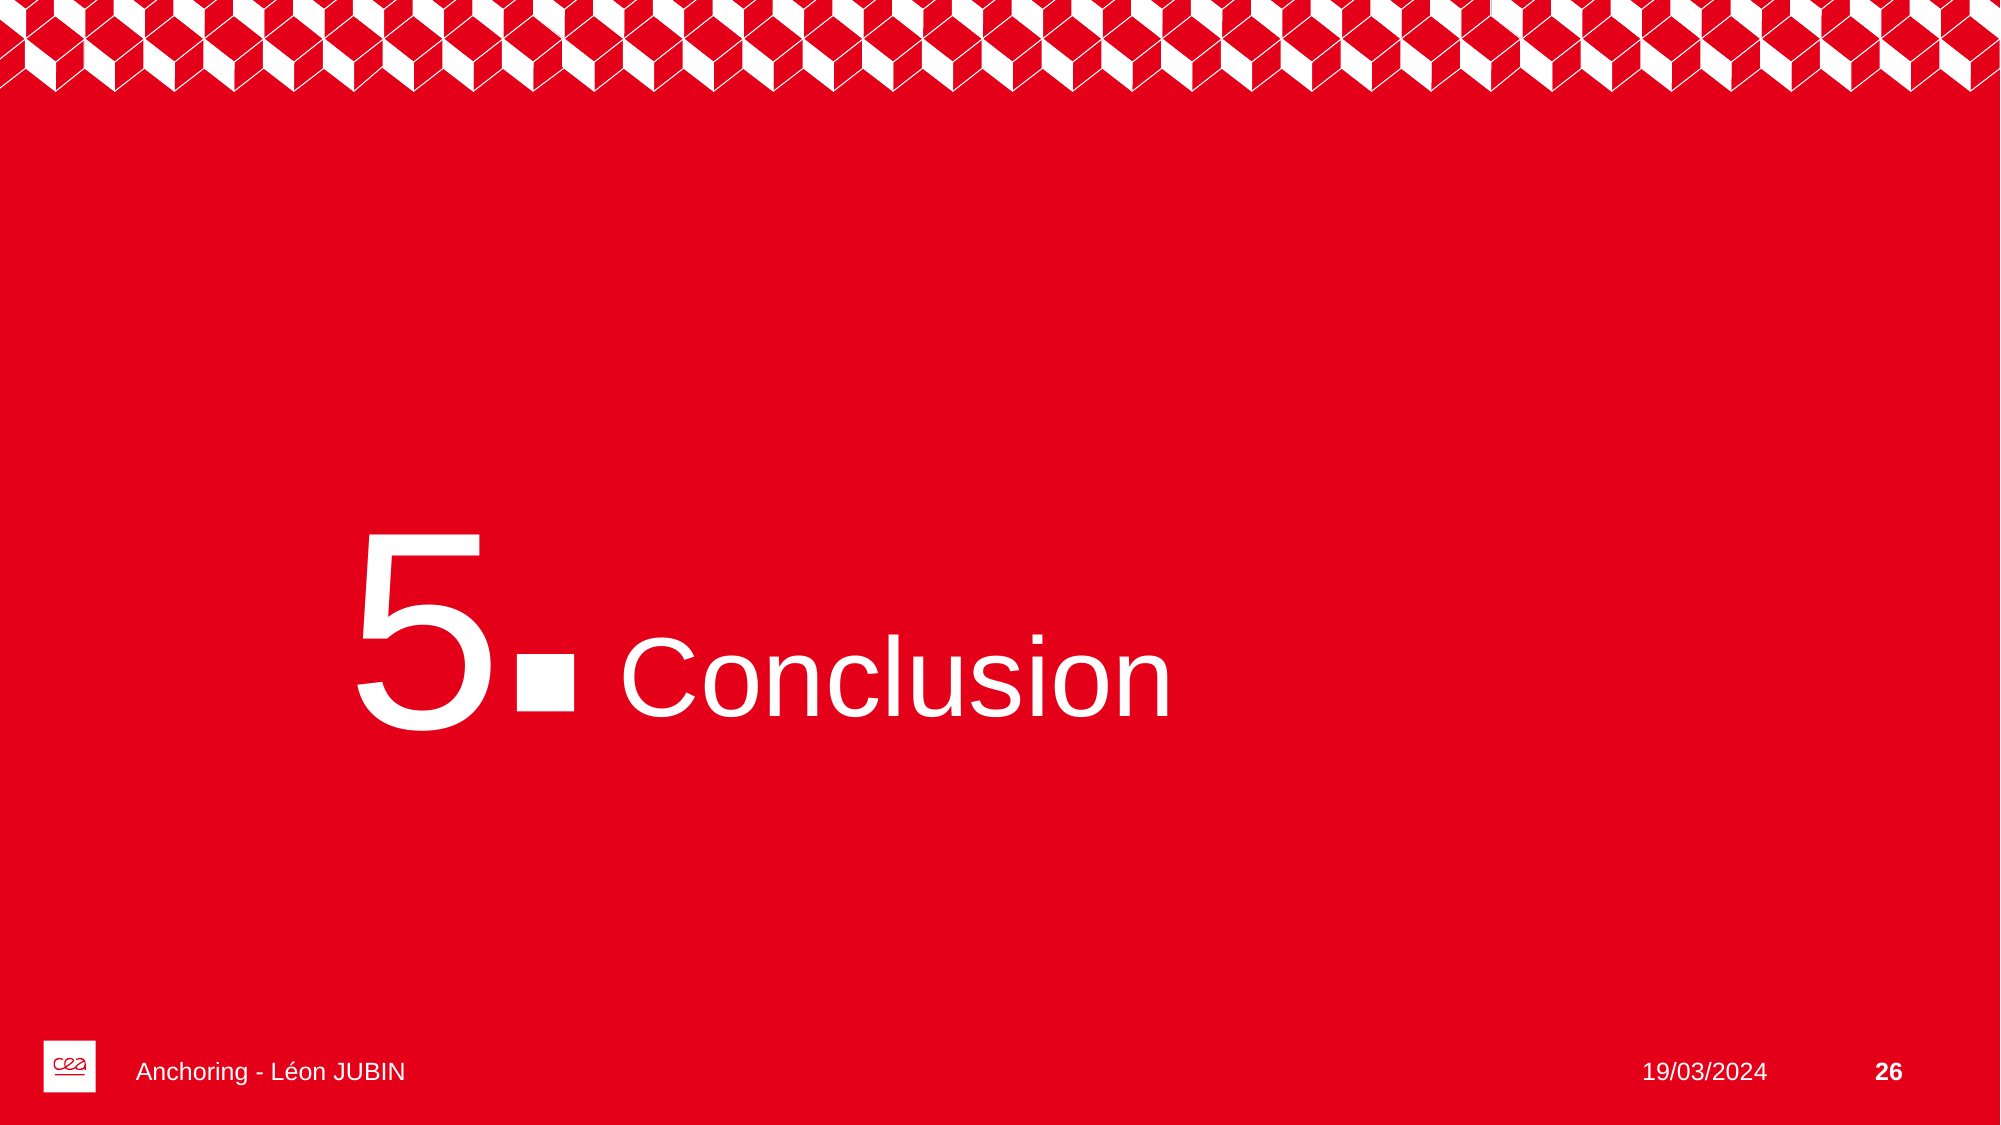

5
# Conclusion

Anchoring - Léon JUBIN
19/03/2024
26